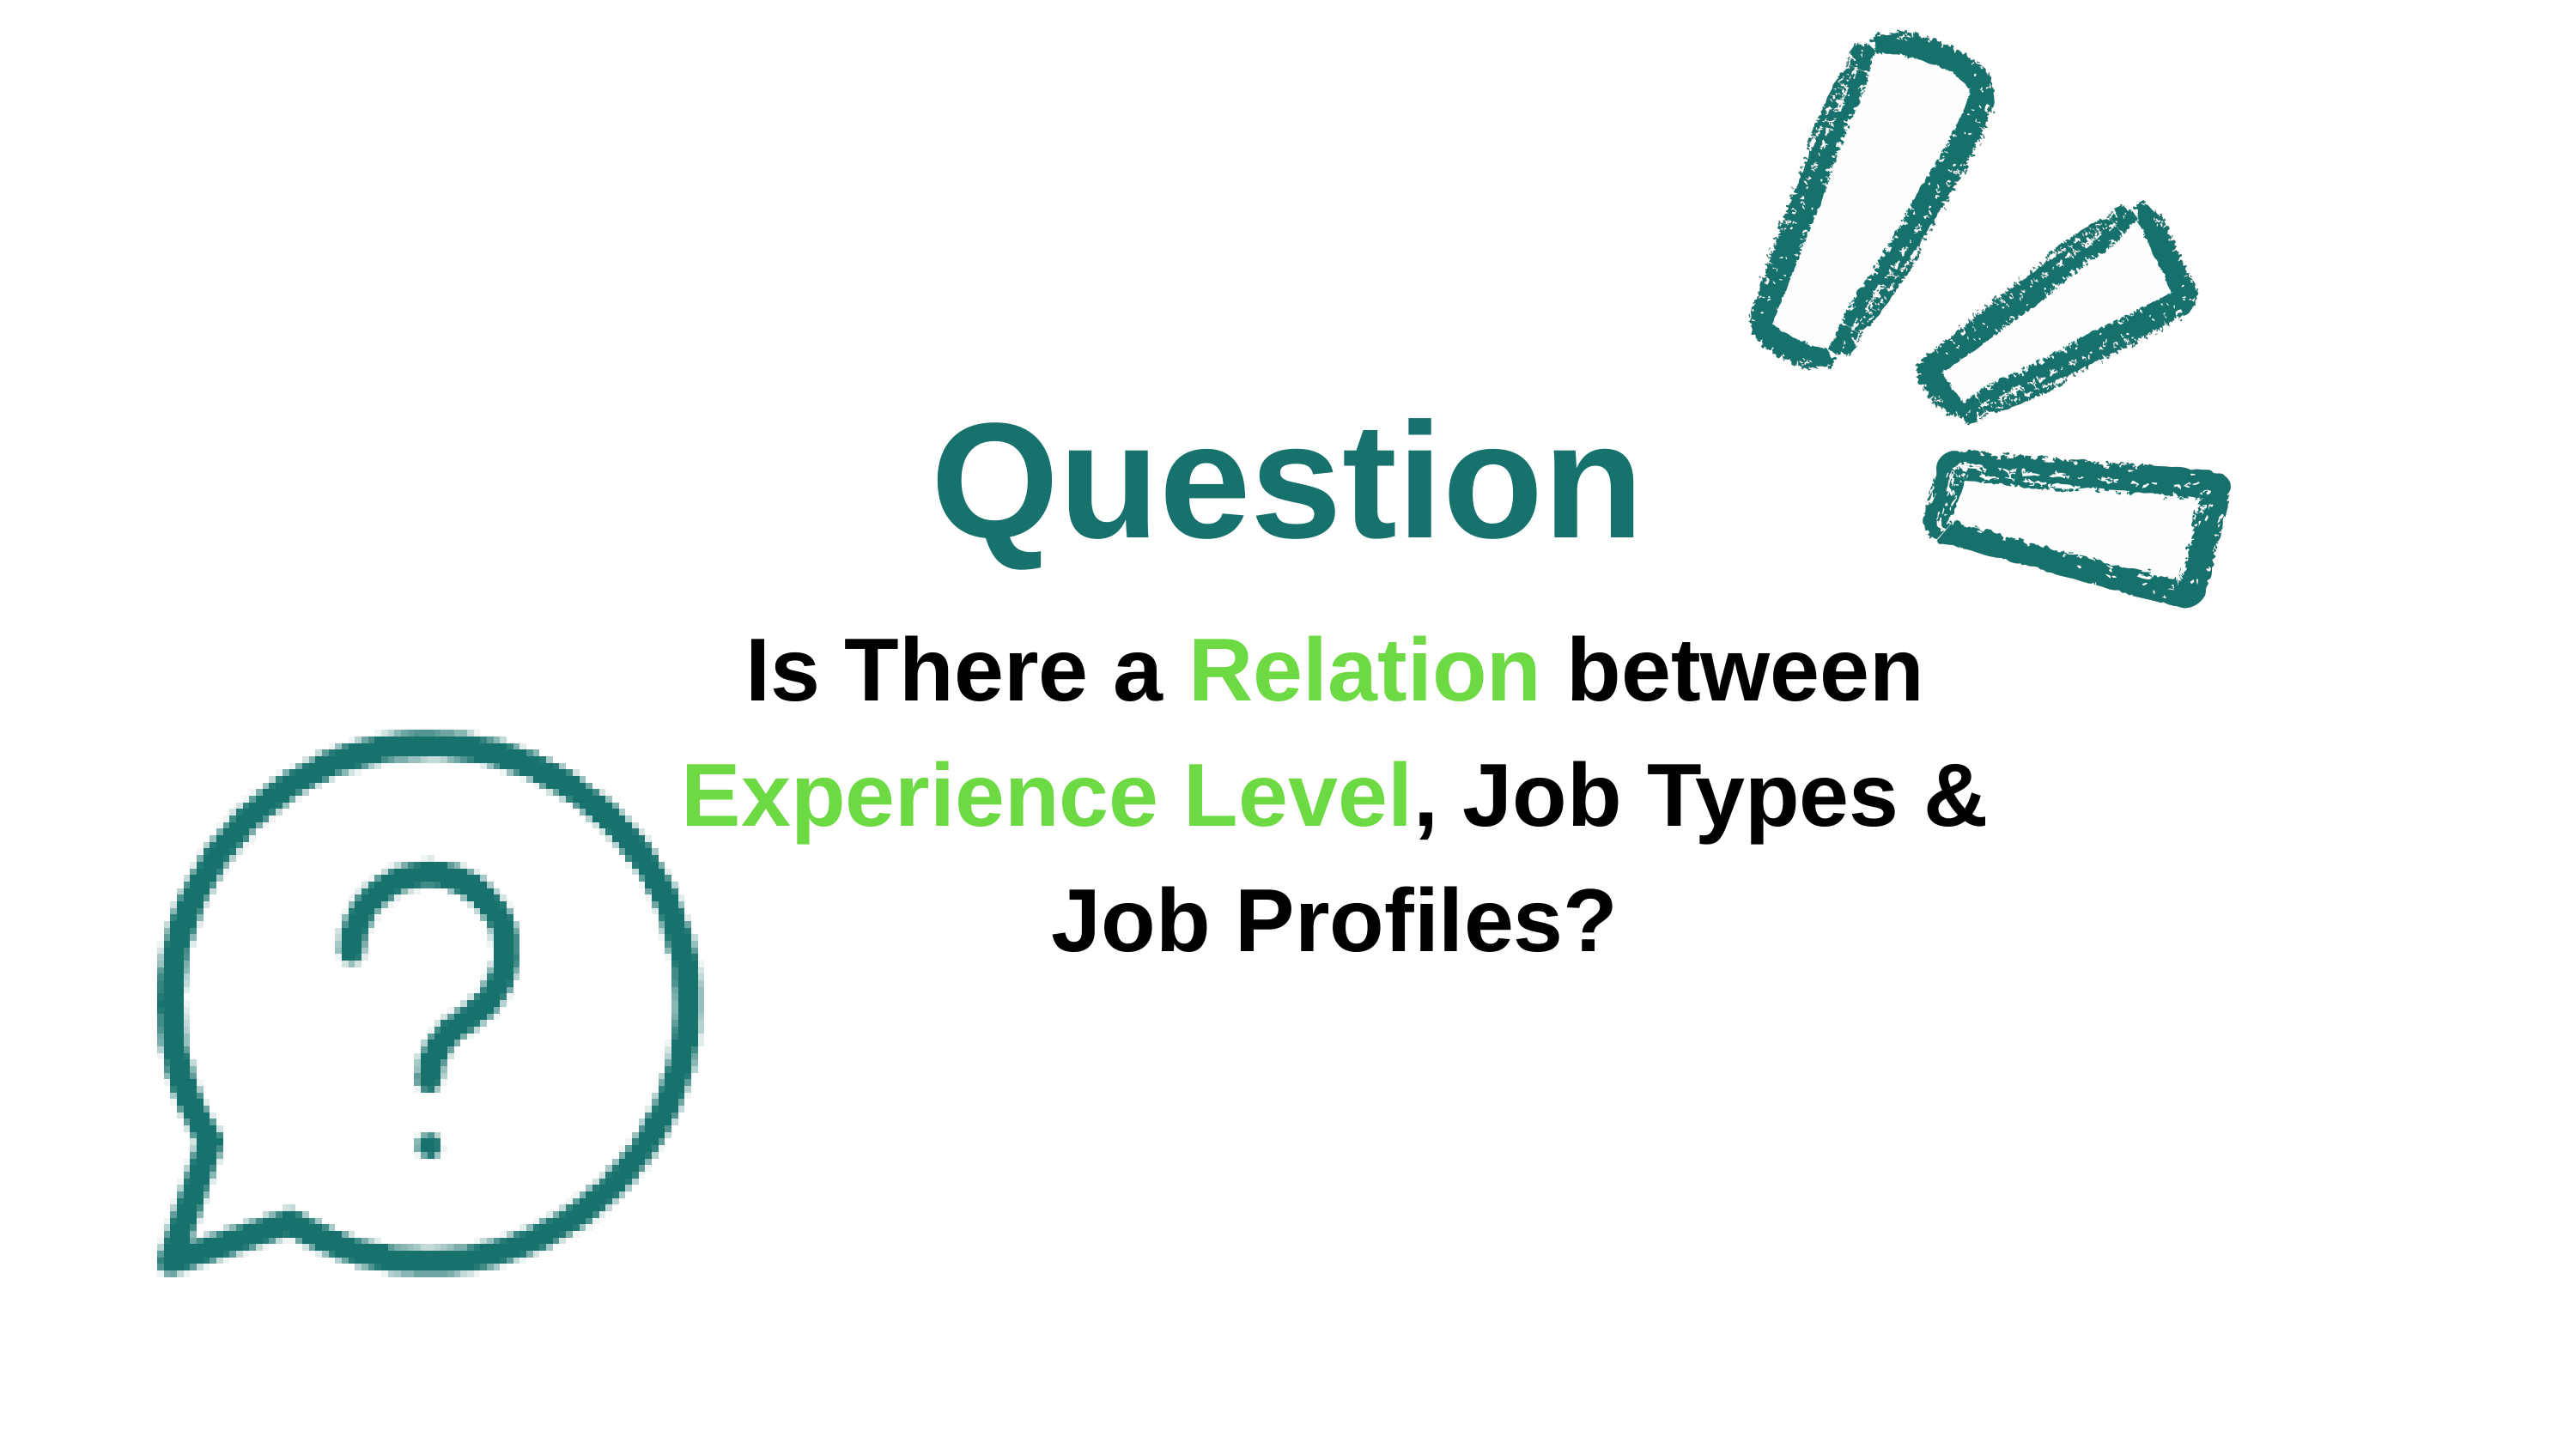

Question
Is There a Relation between Experience Level, Job Types & Job Profiles?